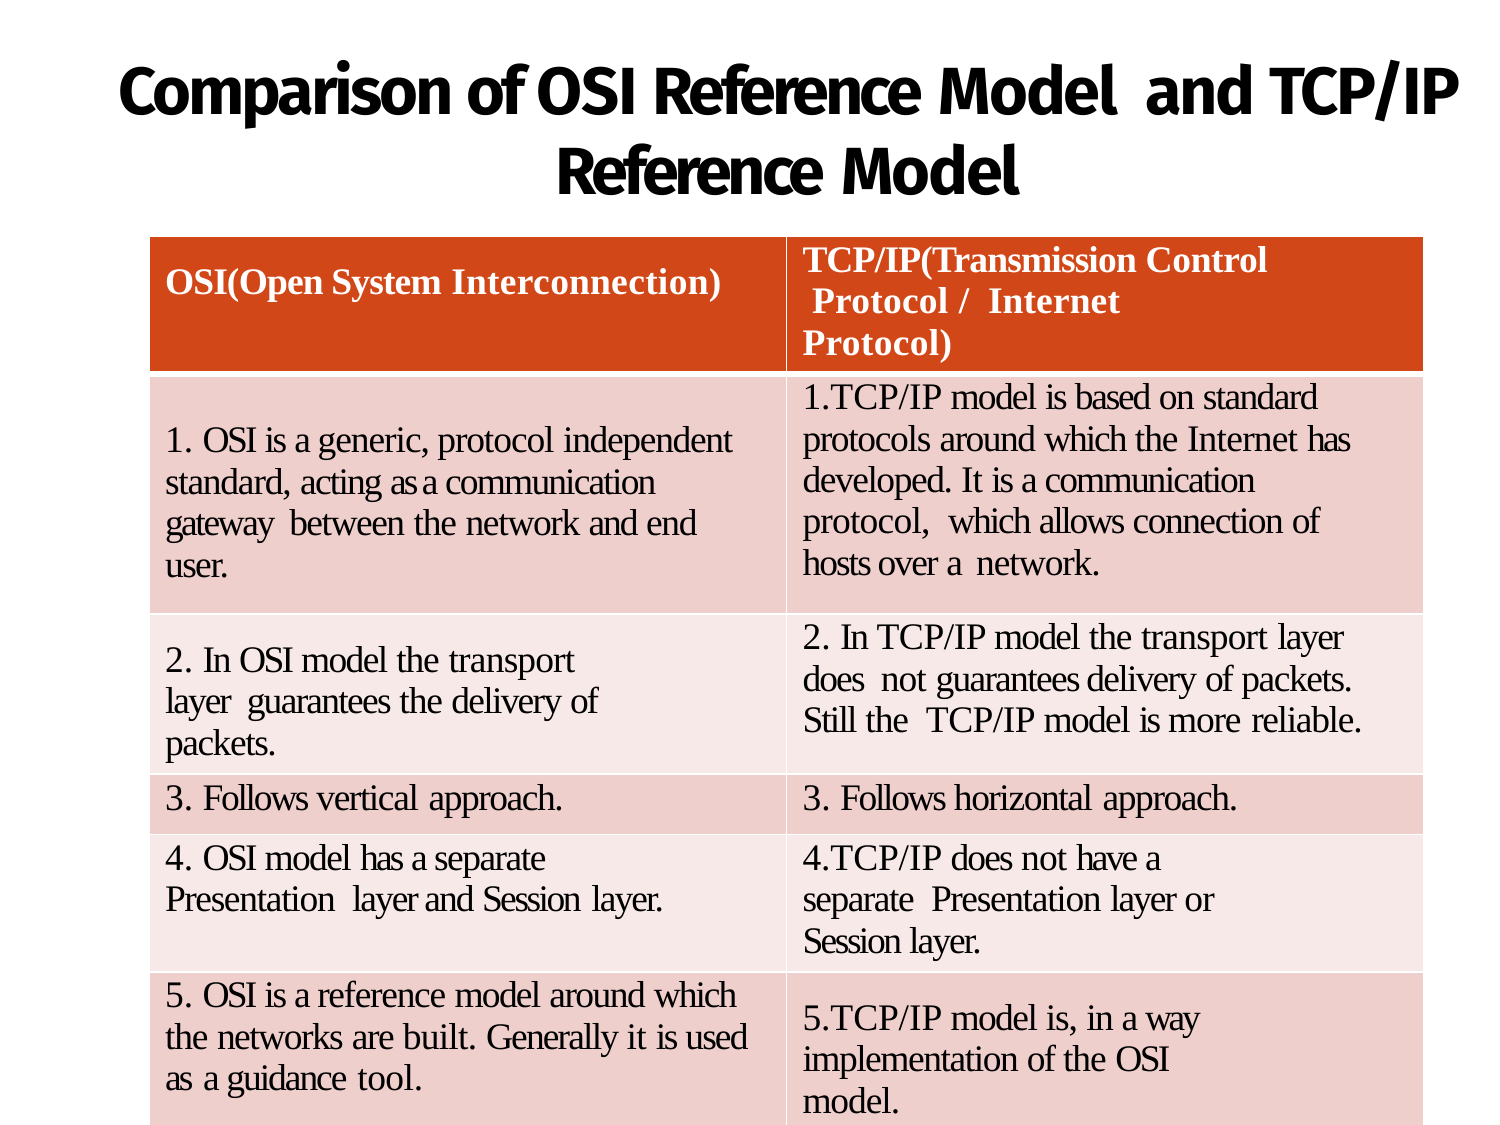

# Comparison of OSI Reference Model  and TCP/IP Reference Model
| OSI(Open System Interconnection) | TCP/IP(Transmission Control Protocol / Internet Protocol) |
| --- | --- |
| 1. OSI is a generic, protocol independent standard, acting as a communication gateway between the network and end user. | 1.TCP/IP model is based on standard protocols around which the Internet has developed. It is a communication protocol, which allows connection of hosts over a network. |
| 2. In OSI model the transport layer guarantees the delivery of packets. | 2. In TCP/IP model the transport layer does not guarantees delivery of packets. Still the TCP/IP model is more reliable. |
| 3. Follows vertical approach. | 3. Follows horizontal approach. |
| 4. OSI model has a separate Presentation layer and Session layer. | 4.TCP/IP does not have a separate Presentation layer or Session layer. |
| 5. OSI is a reference model around which the networks are built. Generally it is used as a guidance tool. | 5.TCP/IP model is, in a way implementation of the OSI model. |
|  |  |